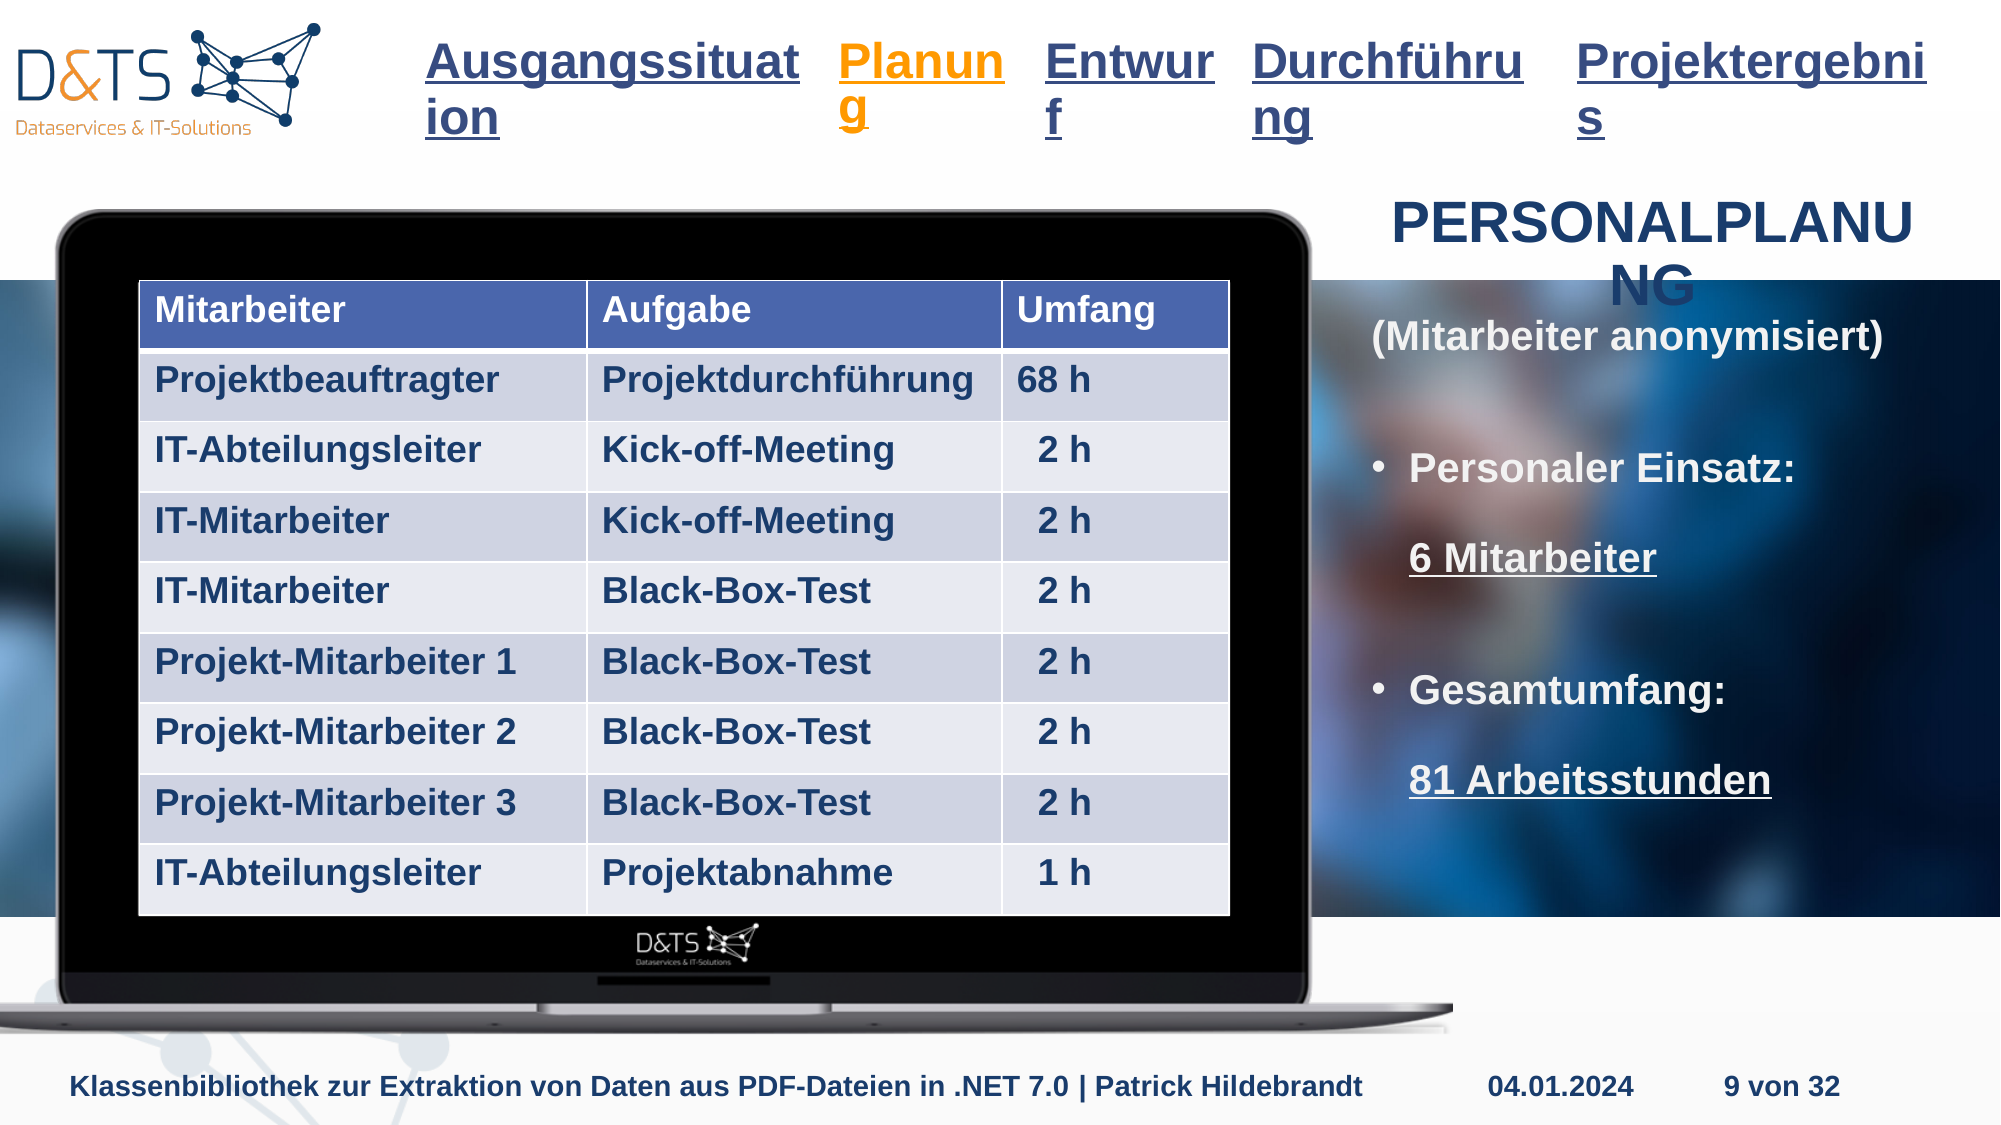

# Personalplanung
| Mitarbeiter | Aufgabe | Umfang |
| --- | --- | --- |
| Projektbeauftragter | Projektdurchführung | 68 h |
| IT-Abteilungsleiter | Kick-off-Meeting | 2 h |
| IT-Mitarbeiter | Kick-off-Meeting | 2 h |
| IT-Mitarbeiter | Black-Box-Test | 2 h |
| Projekt-Mitarbeiter 1 | Black-Box-Test | 2 h |
| Projekt-Mitarbeiter 2 | Black-Box-Test | 2 h |
| Projekt-Mitarbeiter 3 | Black-Box-Test | 2 h |
| IT-Abteilungsleiter | Projektabnahme | 1 h |
(Mitarbeiter anonymisiert)

Personaler Einsatz:
6 Mitarbeiter

Gesamtumfang:
81 Arbeitsstunden

9 von 32
Klassenbibliothek zur Extraktion von Daten aus PDF-Dateien in .NET 7.0 | Patrick Hildebrandt
04.01.2024